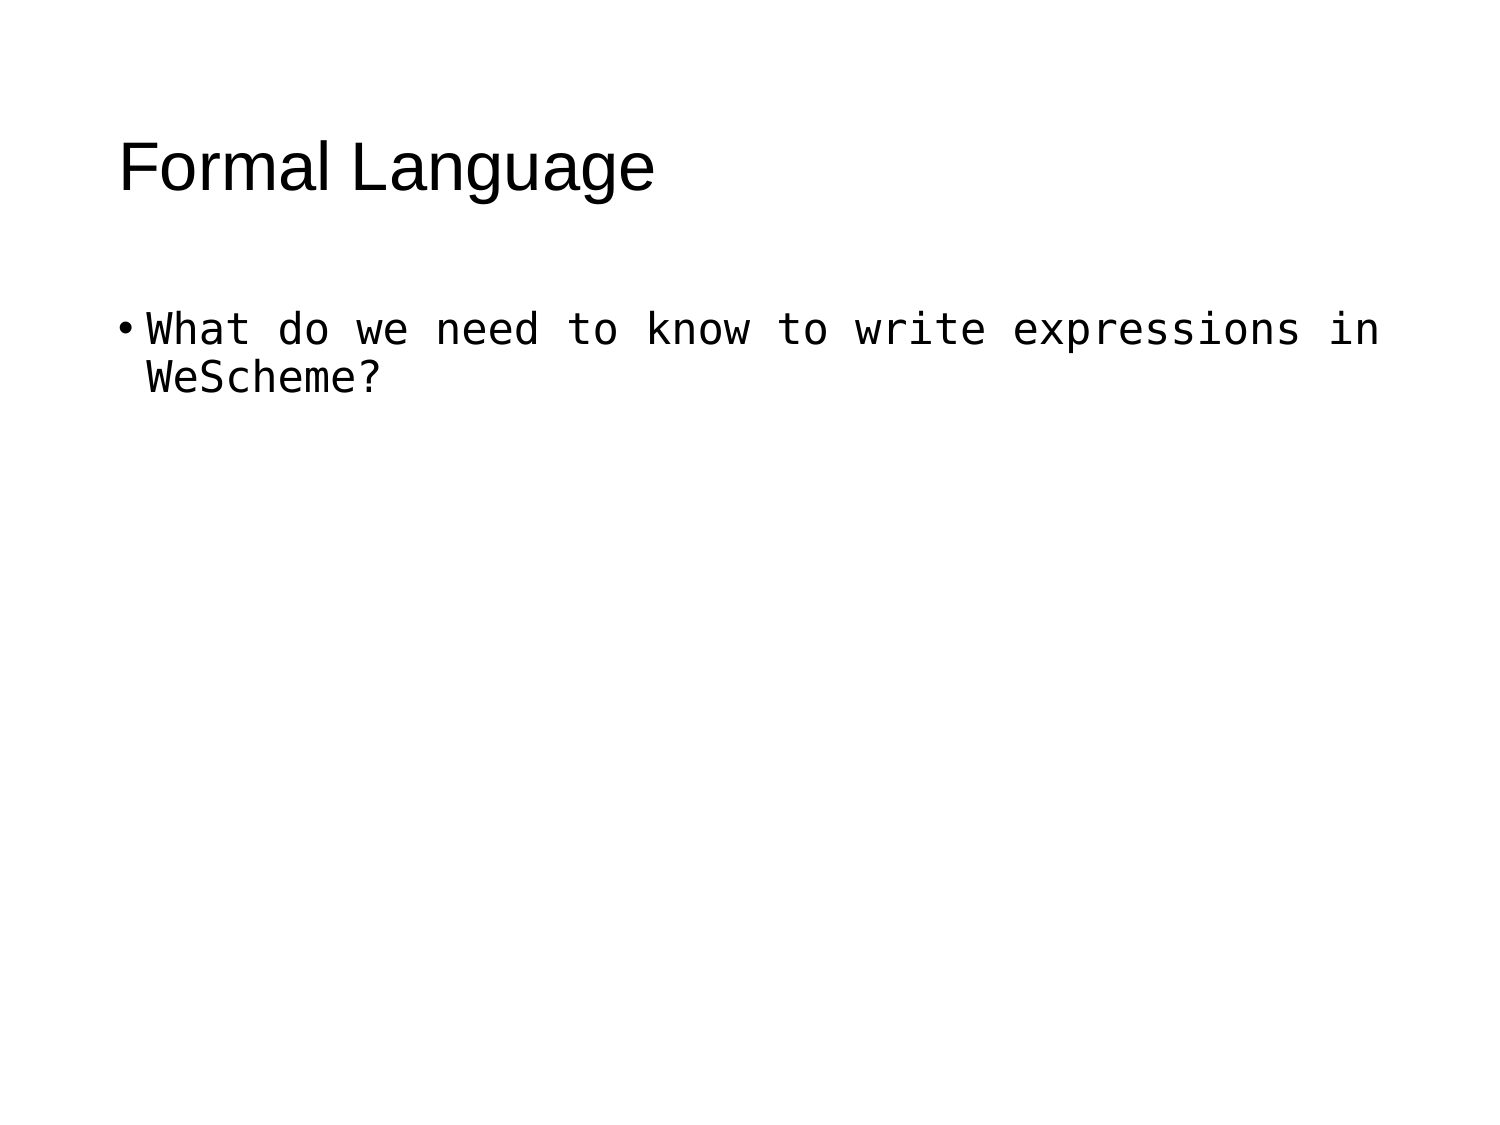

# Formal Language
What do we need to know to write expressions in WeScheme?